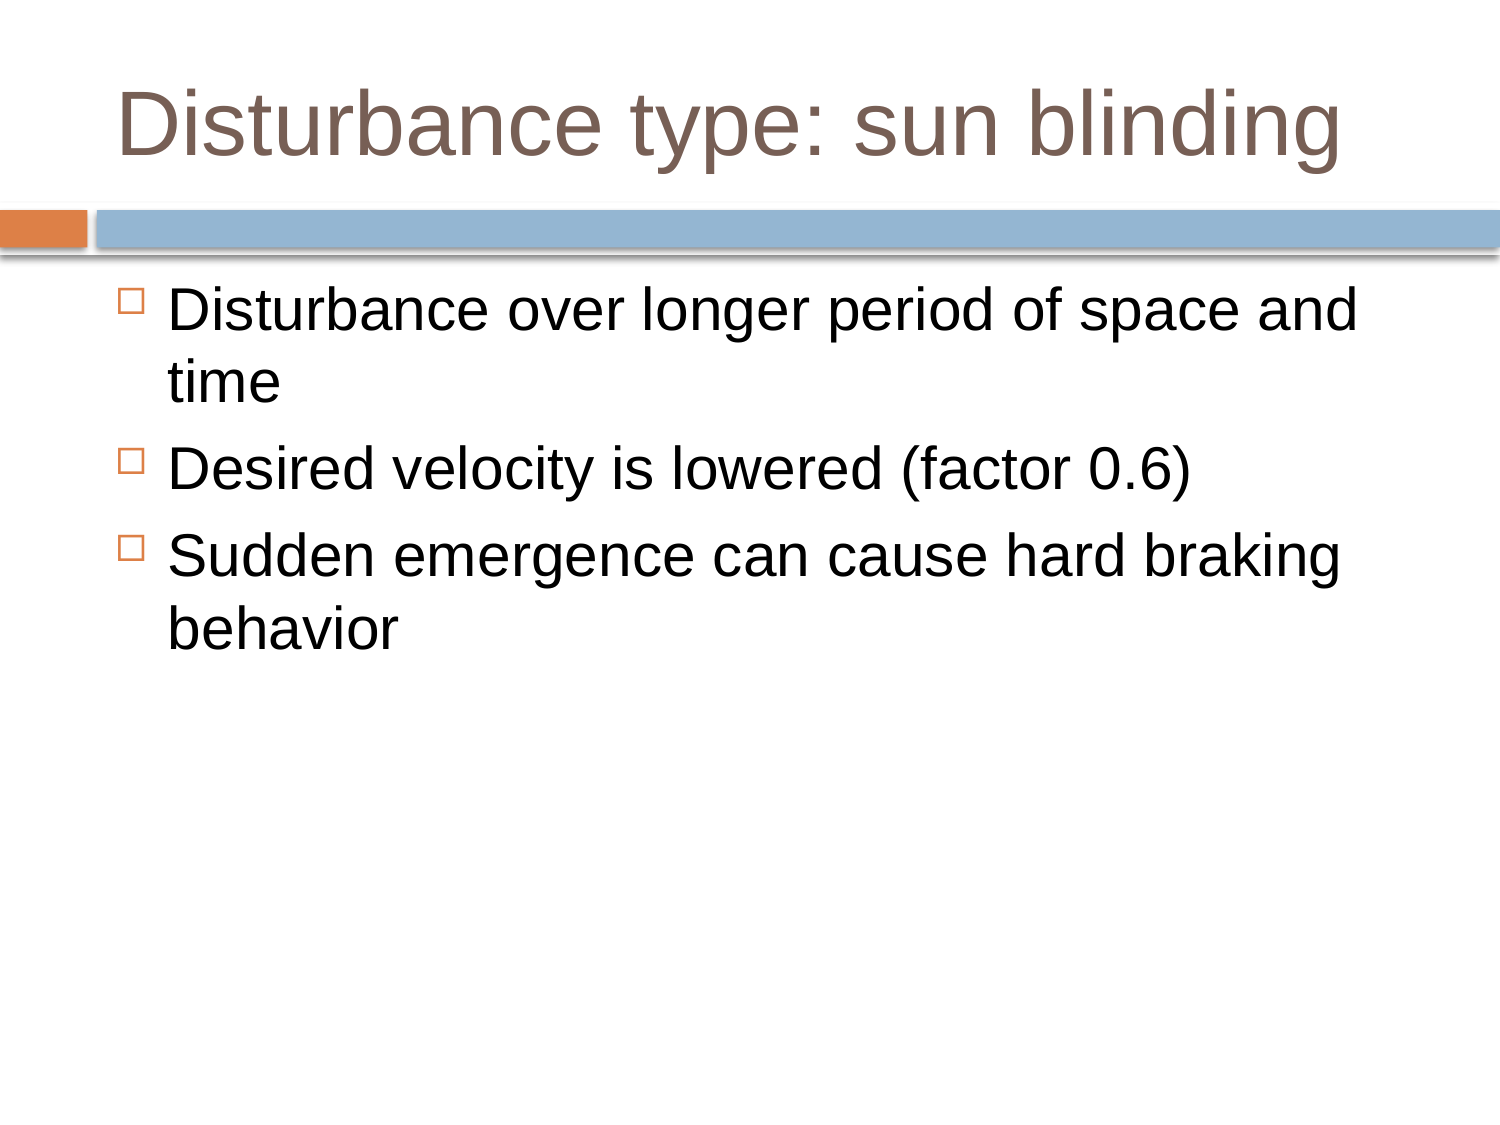

# Disturbance type: sun blinding
Disturbance over longer period of space and time
Desired velocity is lowered (factor 0.6)
Sudden emergence can cause hard braking behavior